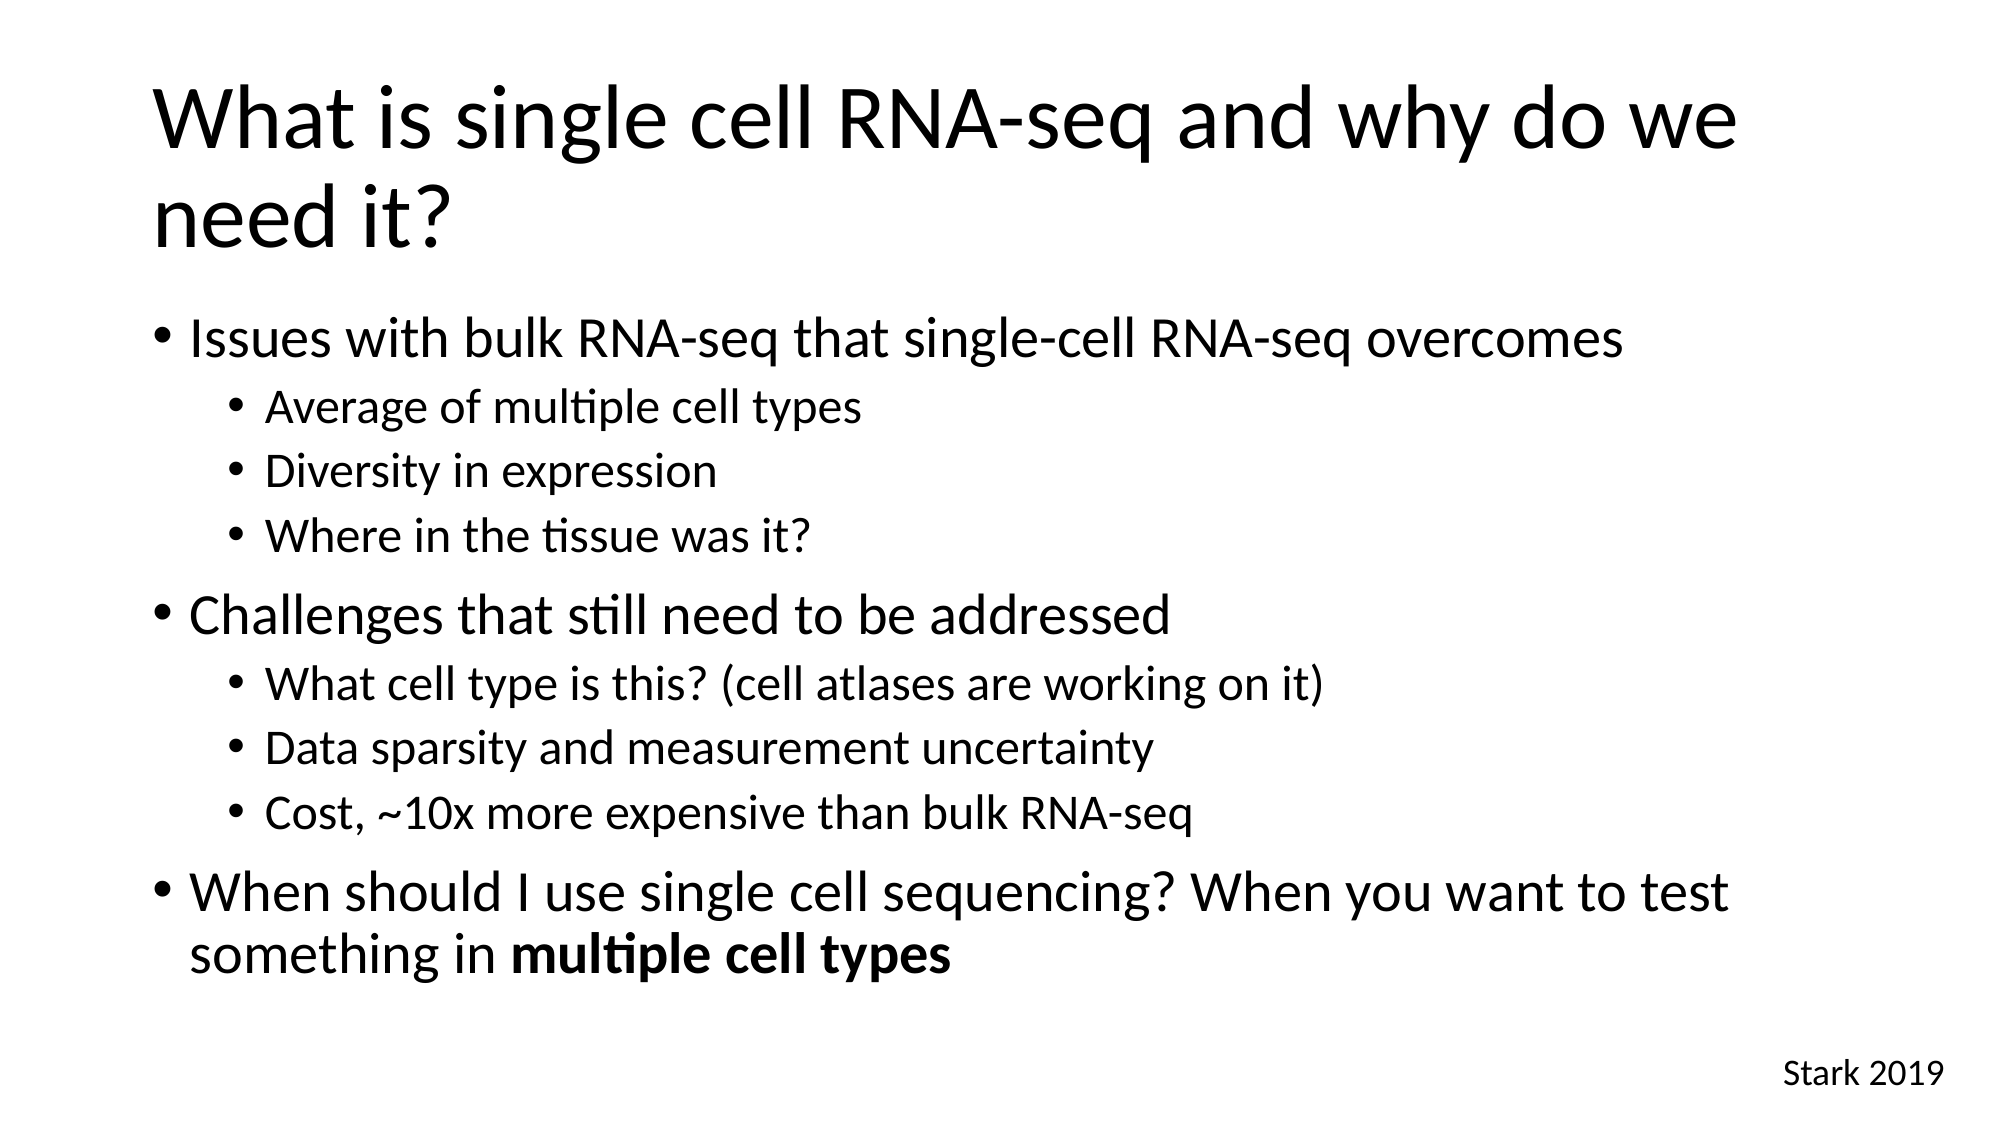

# What is single cell RNA-seq and why do we need it?
Issues with bulk RNA-seq that single-cell RNA-seq overcomes
Average of multiple cell types
Diversity in expression
Where in the tissue was it?
Challenges that still need to be addressed
What cell type is this? (cell atlases are working on it)
Data sparsity and measurement uncertainty
Cost, ~10x more expensive than bulk RNA-seq
When should I use single cell sequencing? When you want to test something in multiple cell types
Stark 2019